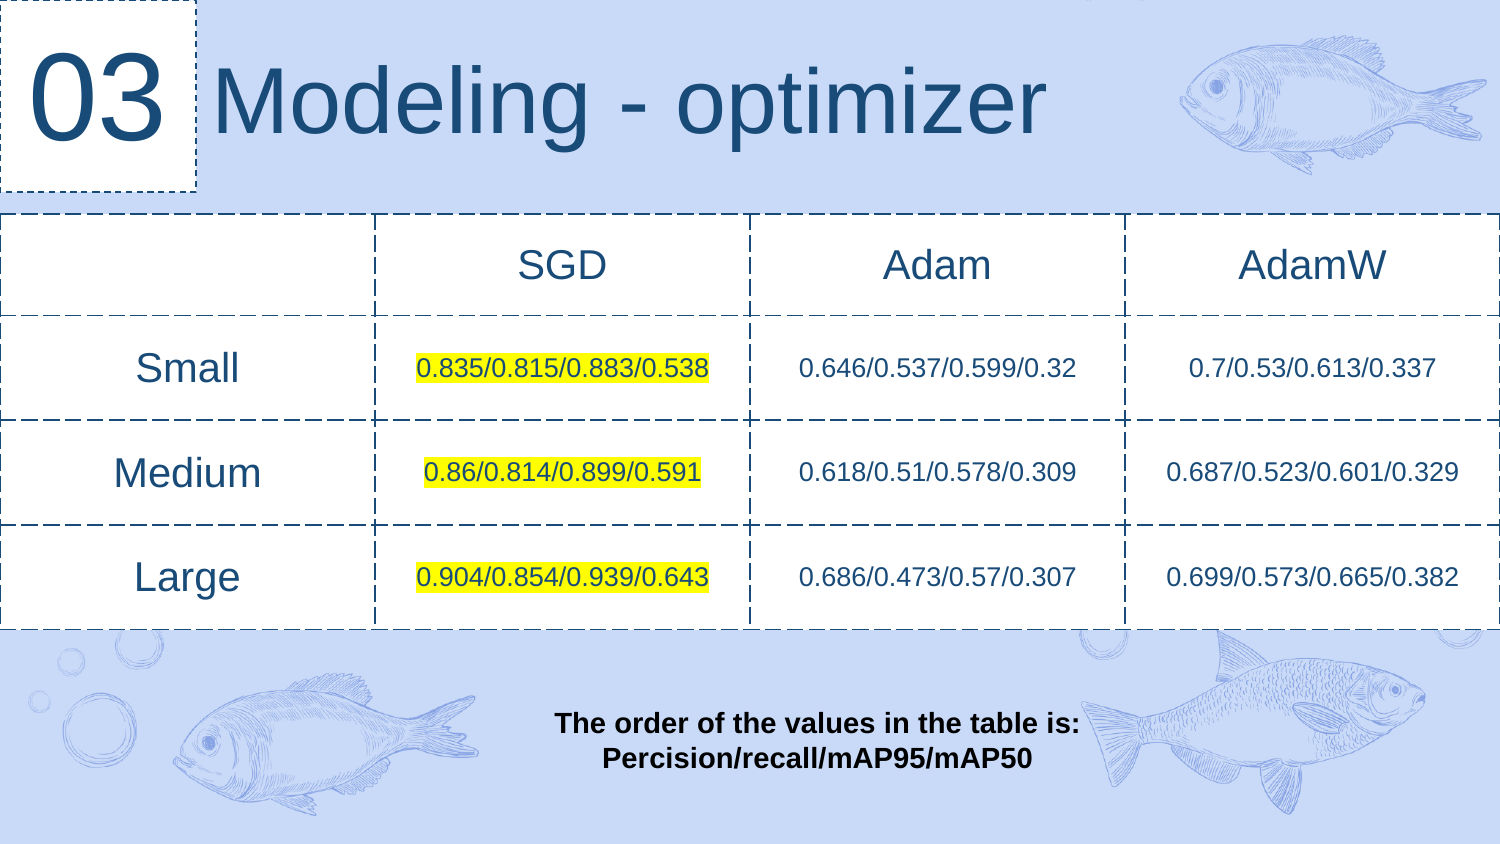

# Modeling - optimizer
03
|  | SGD | Adam | AdamW |
| --- | --- | --- | --- |
| Small | 0.835/0.815/0.883/0.538 | 0.646/0.537/0.599/0.32 | 0.7/0.53/0.613/0.337 |
| Medium | 0.86/0.814/0.899/0.591 | 0.618/0.51/0.578/0.309 | 0.687/0.523/0.601/0.329 |
| Large | 0.904/0.854/0.939/0.643 | 0.686/0.473/0.57/0.307 | 0.699/0.573/0.665/0.382 |
The order of the values in the table is: Percision/recall/mAP95/mAP50